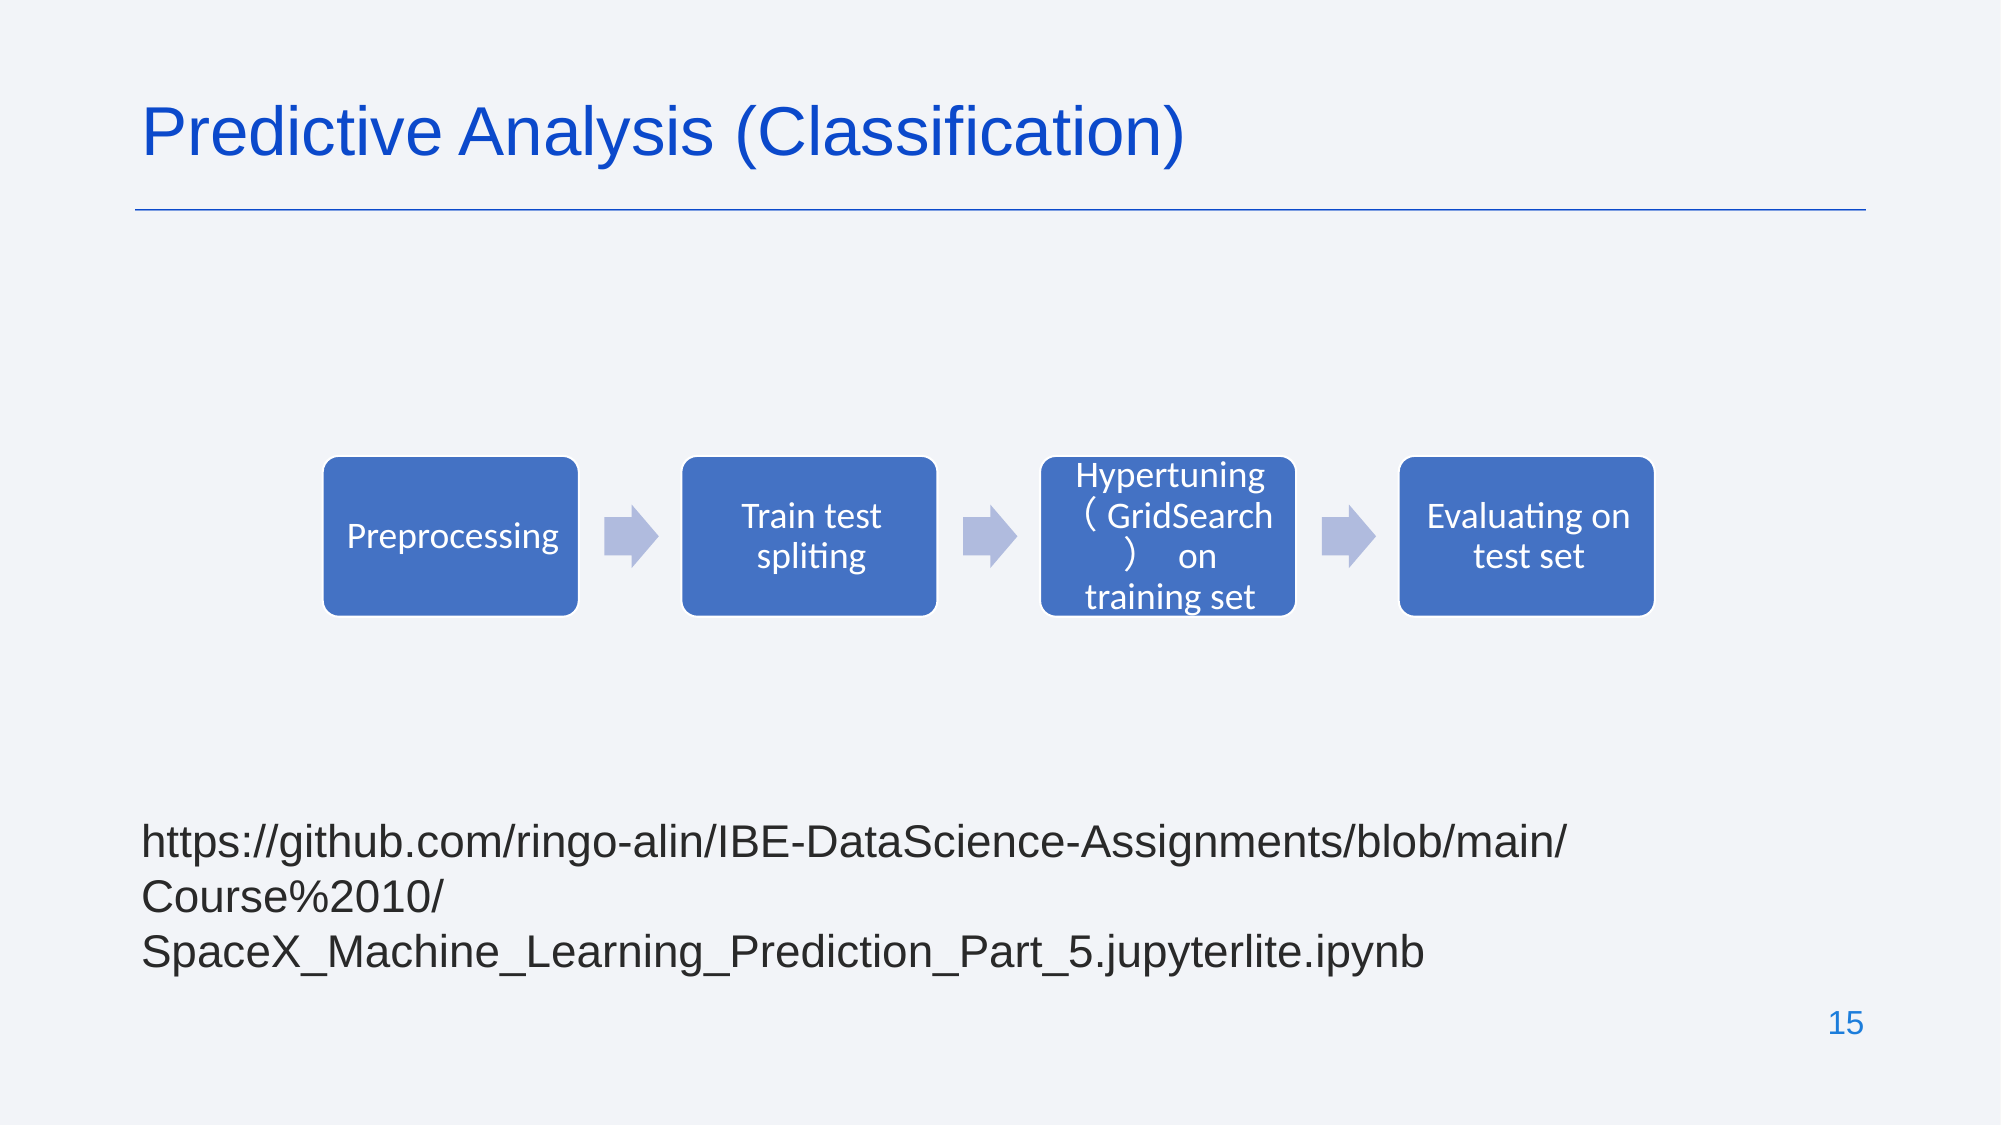

Predictive Analysis (Classification)

https://github.com/ringo-alin/IBE-DataScience-Assignments/blob/main/Course%2010/SpaceX_Machine_Learning_Prediction_Part_5.jupyterlite.ipynb
Preprocessing

Train test spliting

Hypertuning （GridSearch） on training set

Evaluating on test set
15